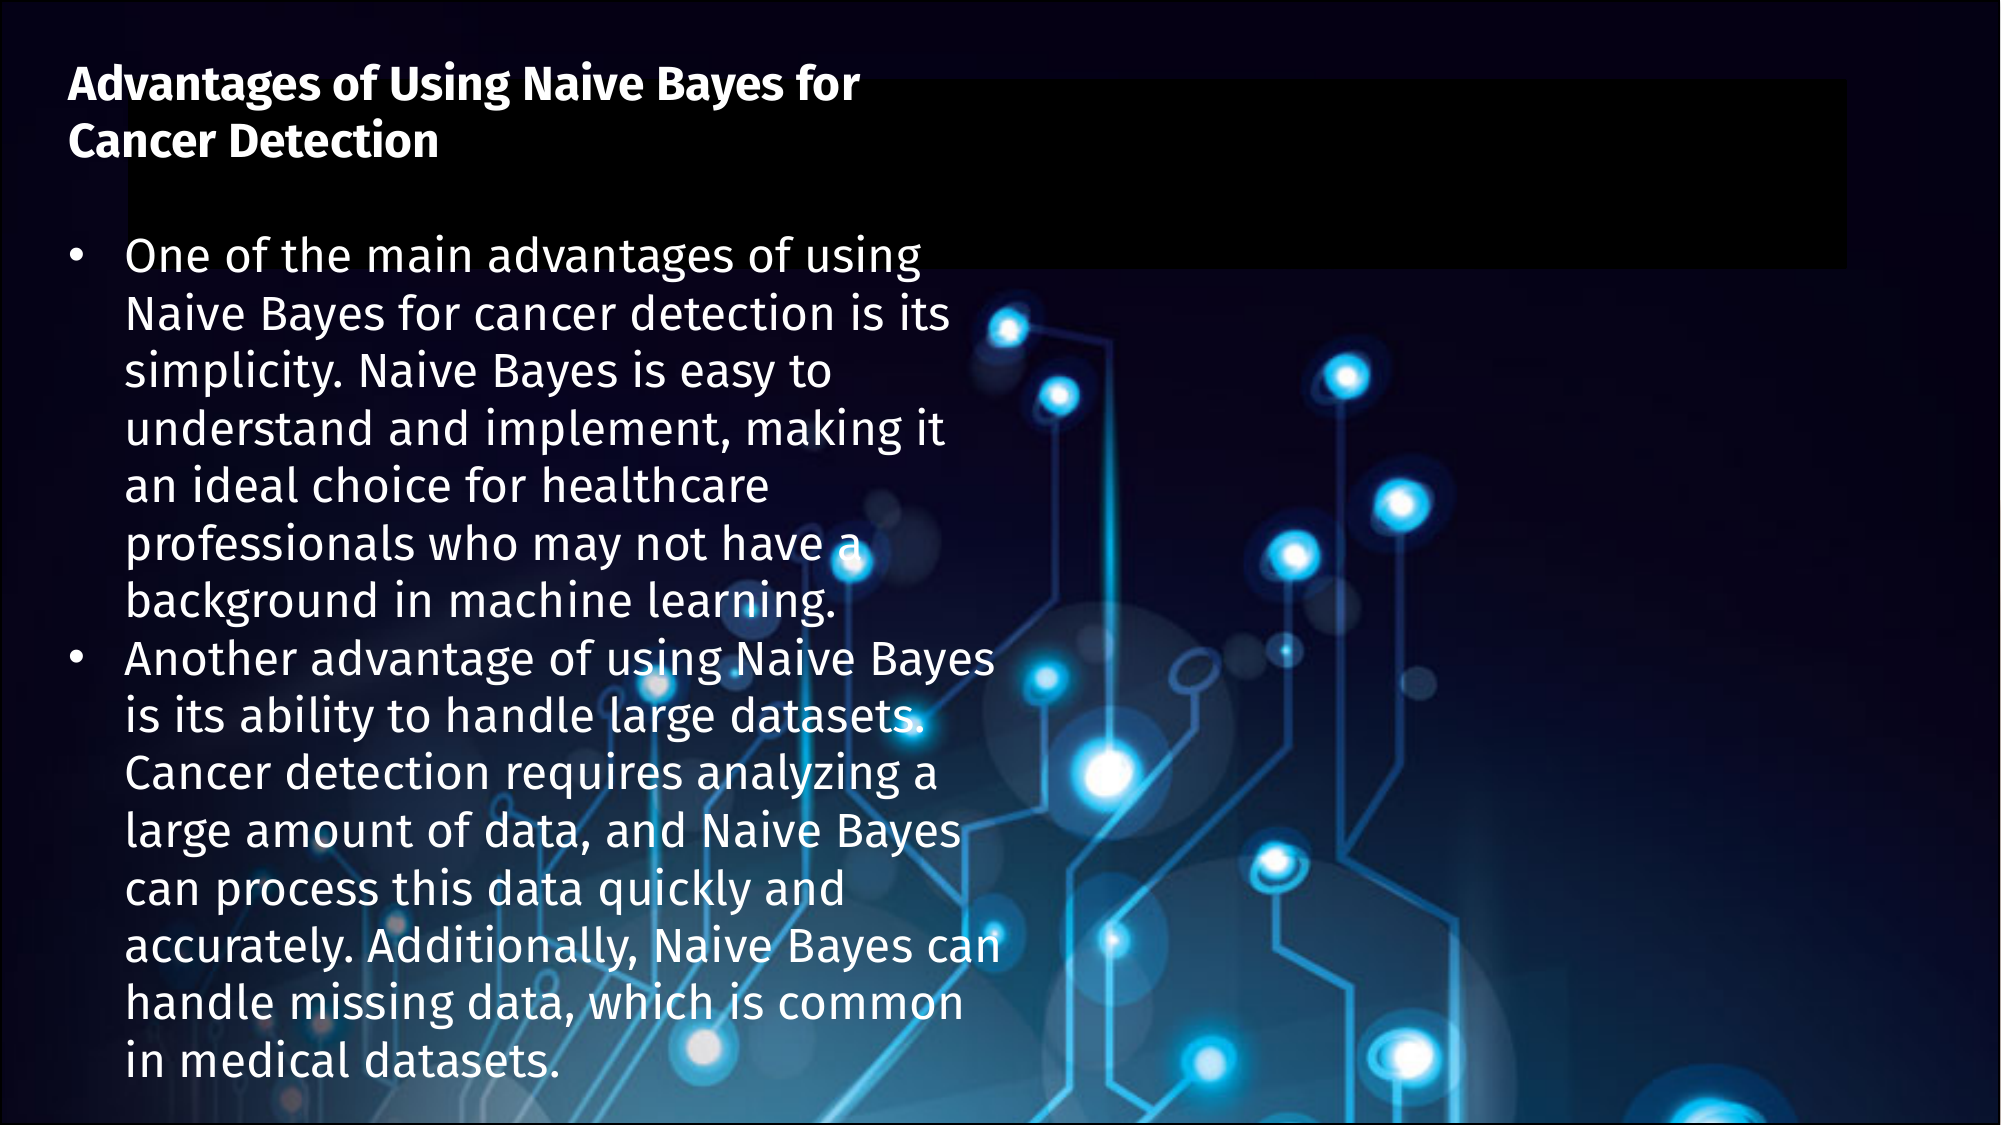

Advantages of Using Naive Bayes for Cancer Detection

One of the main advantages of using Naive Bayes for cancer detection is its simplicity. Naive Bayes is easy to understand and implement, making it an ideal choice for healthcare professionals who may not have a background in machine learning.
Another advantage of using Naive Bayes is its ability to handle large datasets. Cancer detection requires analyzing a large amount of data, and Naive Bayes can process this data quickly and accurately. Additionally, Naive Bayes can handle missing data, which is common in medical datasets.